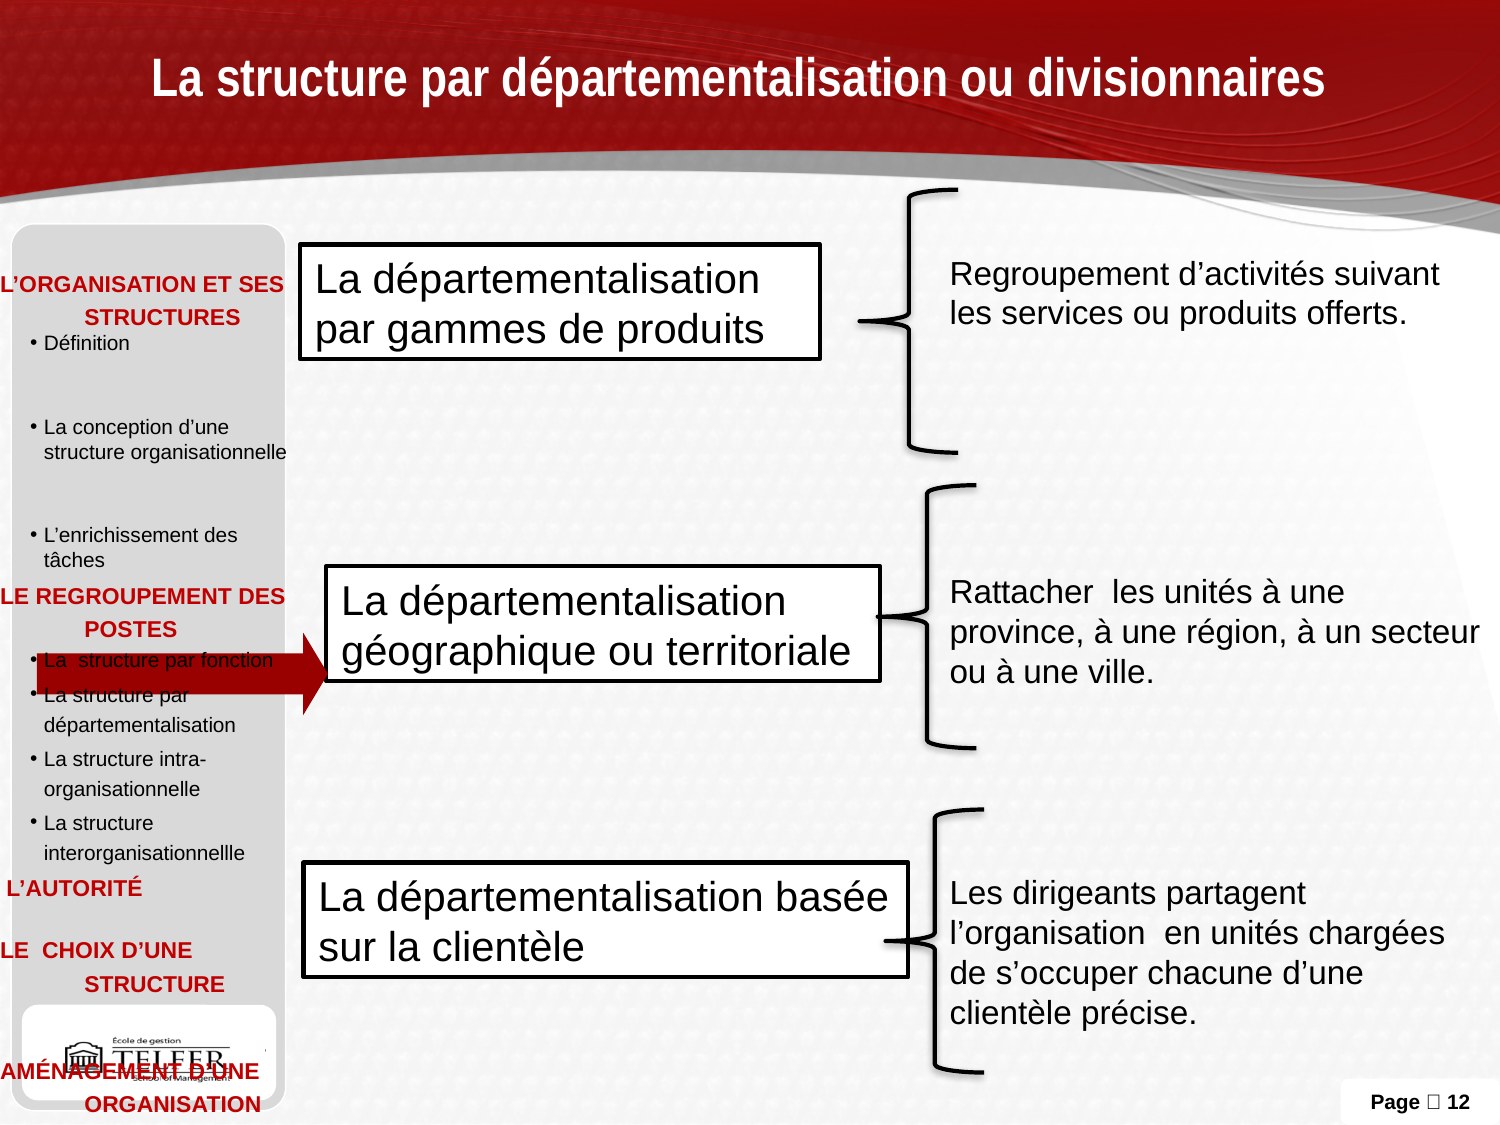

# La structure par départementalisation ou divisionnaires

L’organisation et ses structures
Définition

La conception d’une structure organisationnelle

L’enrichissement des tâches
Le regroupement des postes
La  structure par fonction
La structure par départementalisation
La structure intra-organisationnelle
La structure interorganisationnellle
 L’autorité

Le  choix d’une structure

Aménagement d’une organisation

La départementalisation par gammes de produits
Regroupement d’activités suivant les services ou produits offerts.

Rattacher  les unités à une province, à une région, à un secteur ou à une ville.
La départementalisation géographique ou territoriale

La départementalisation basée sur la clientèle
Les dirigeants partagent l’organisation  en unités chargées de s’occuper chacune d’une clientèle précise.